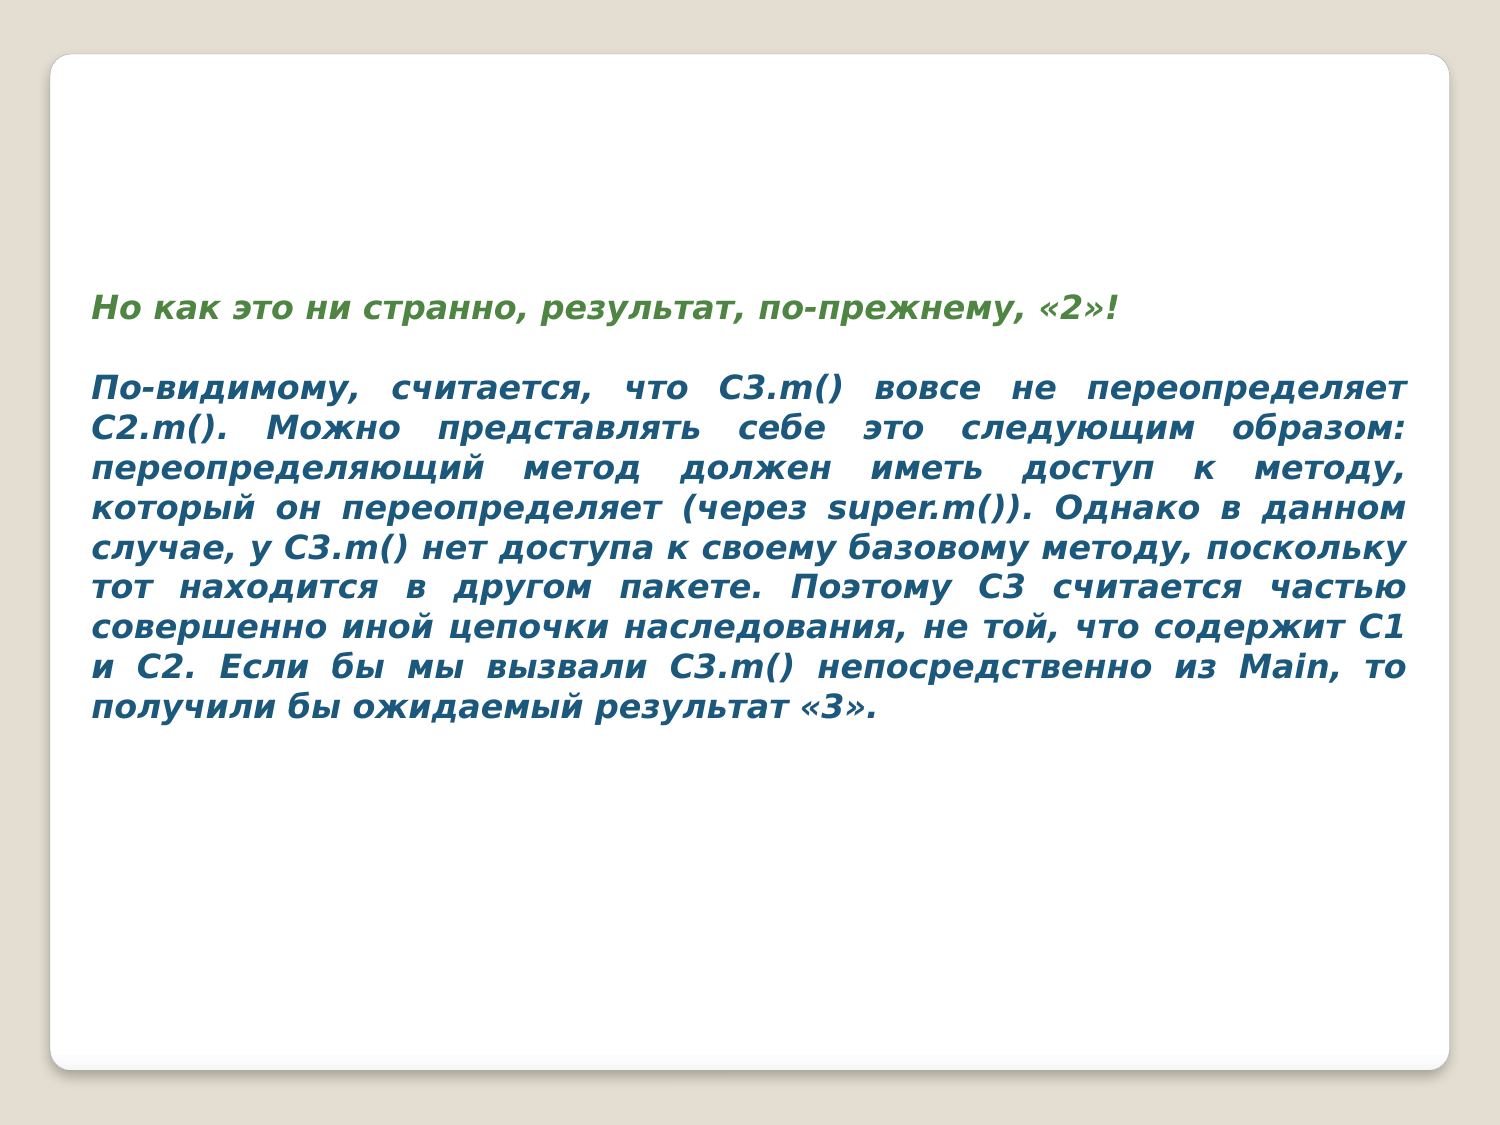

Но как это ни странно, результат, по-прежнему, «2»!

По-видимому, считается, что C3.m() вовсе не переопределяет C2.m(). Можно представлять себе это следующим образом: переопределяющий метод должен иметь доступ к методу, который он переопределяет (через super.m()). Однако в данном случае, у C3.m() нет доступа к своему базовому методу, поскольку тот находится в другом пакете. Поэтому C3 считается частью совершенно иной цепочки наследования, не той, что содержит C1 и C2. Если бы мы вызвали C3.m() непосредственно из Main, то получили бы ожидаемый результат «3».